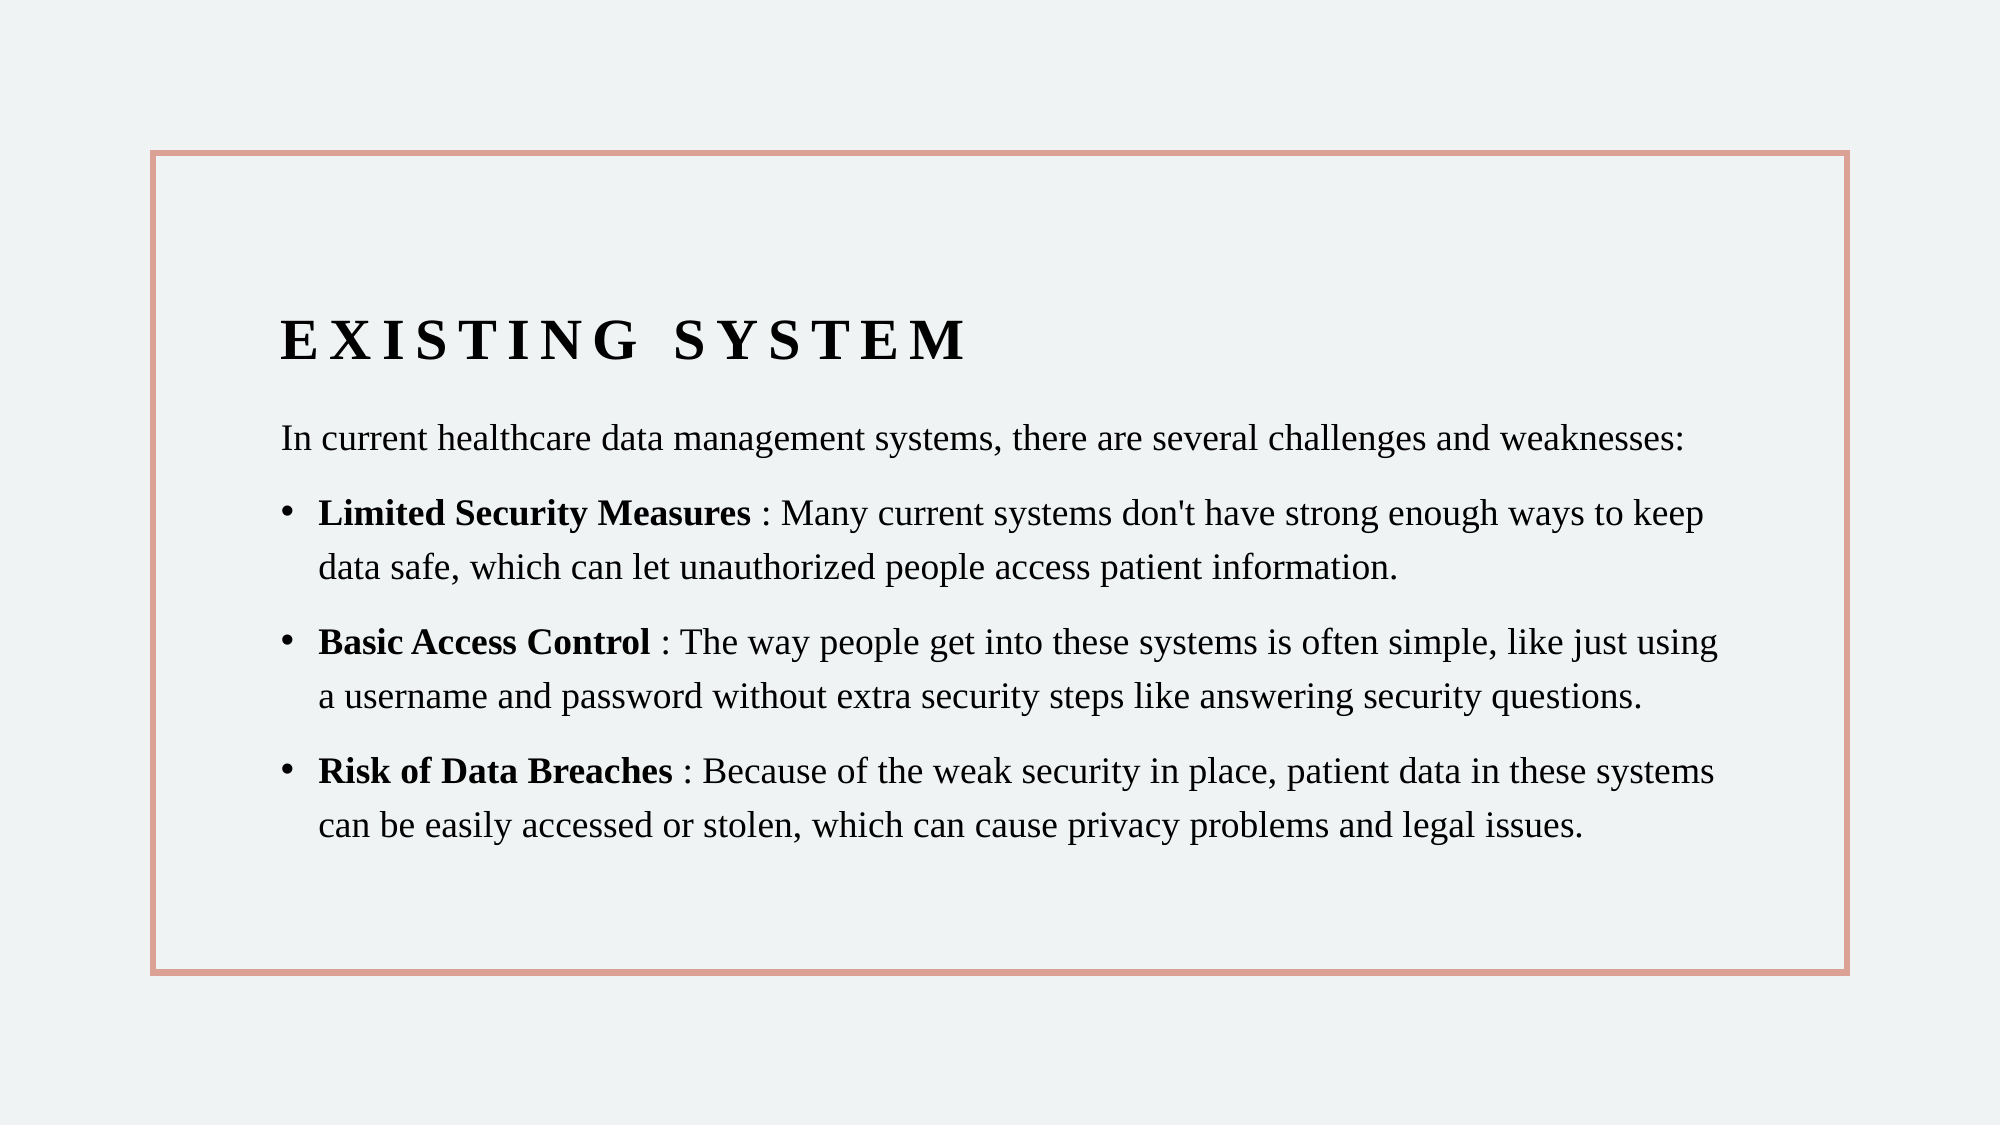

# EXISTING SYSTEM
In current healthcare data management systems, there are several challenges and weaknesses:
Limited Security Measures : Many current systems don't have strong enough ways to keep data safe, which can let unauthorized people access patient information.
Basic Access Control : The way people get into these systems is often simple, like just using a username and password without extra security steps like answering security questions.
Risk of Data Breaches : Because of the weak security in place, patient data in these systems can be easily accessed or stolen, which can cause privacy problems and legal issues.